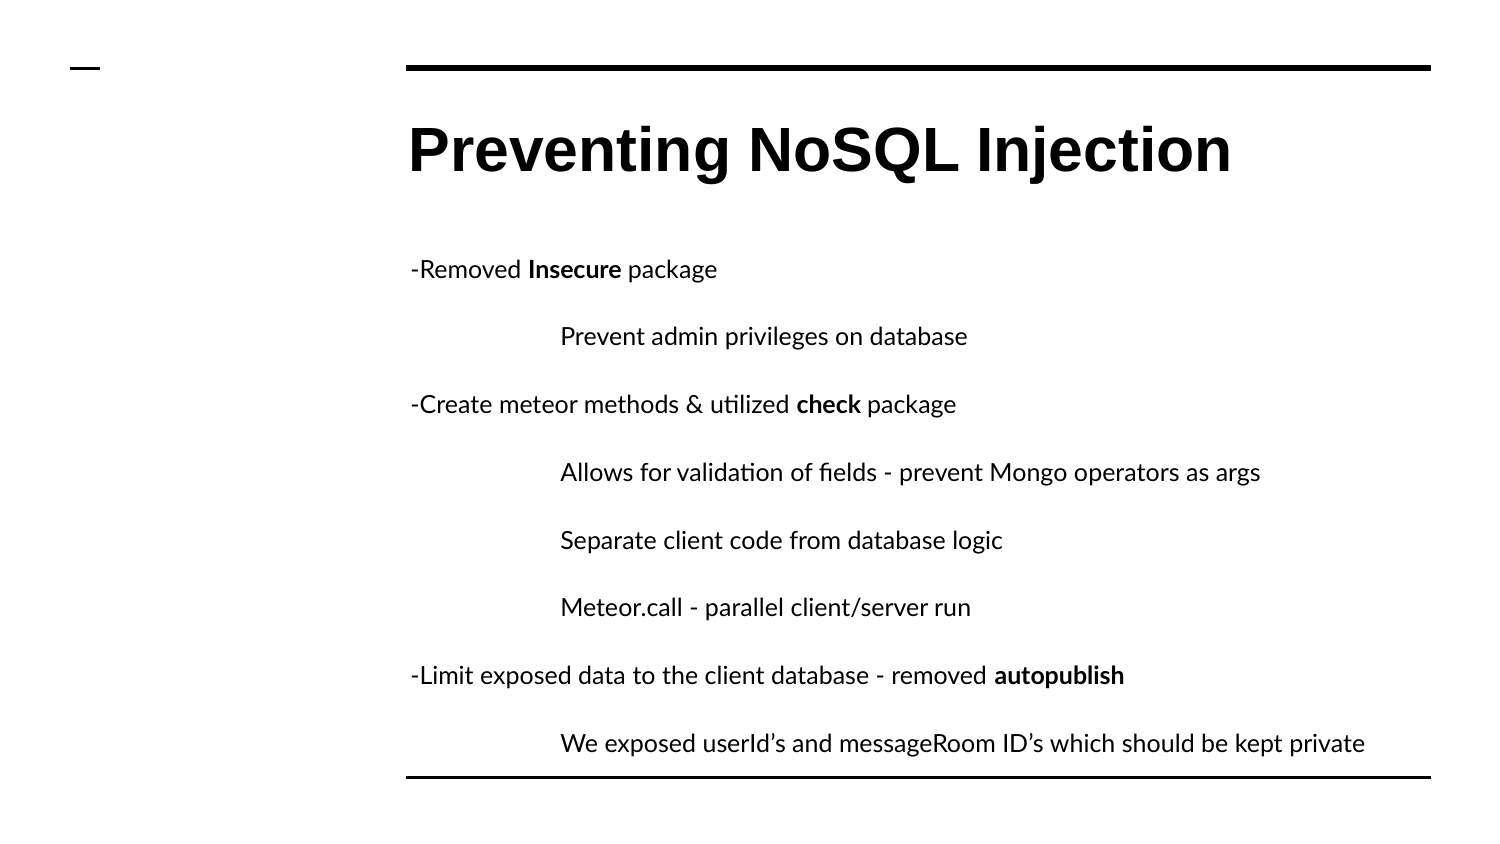

# Preventing NoSQL Injection
-Removed Insecure package
	Prevent admin privileges on database
-Create meteor methods & utilized check package
	Allows for validation of fields - prevent Mongo operators as args
	Separate client code from database logic
	Meteor.call - parallel client/server run
-Limit exposed data to the client database - removed autopublish
	We exposed userId’s and messageRoom ID’s which should be kept private